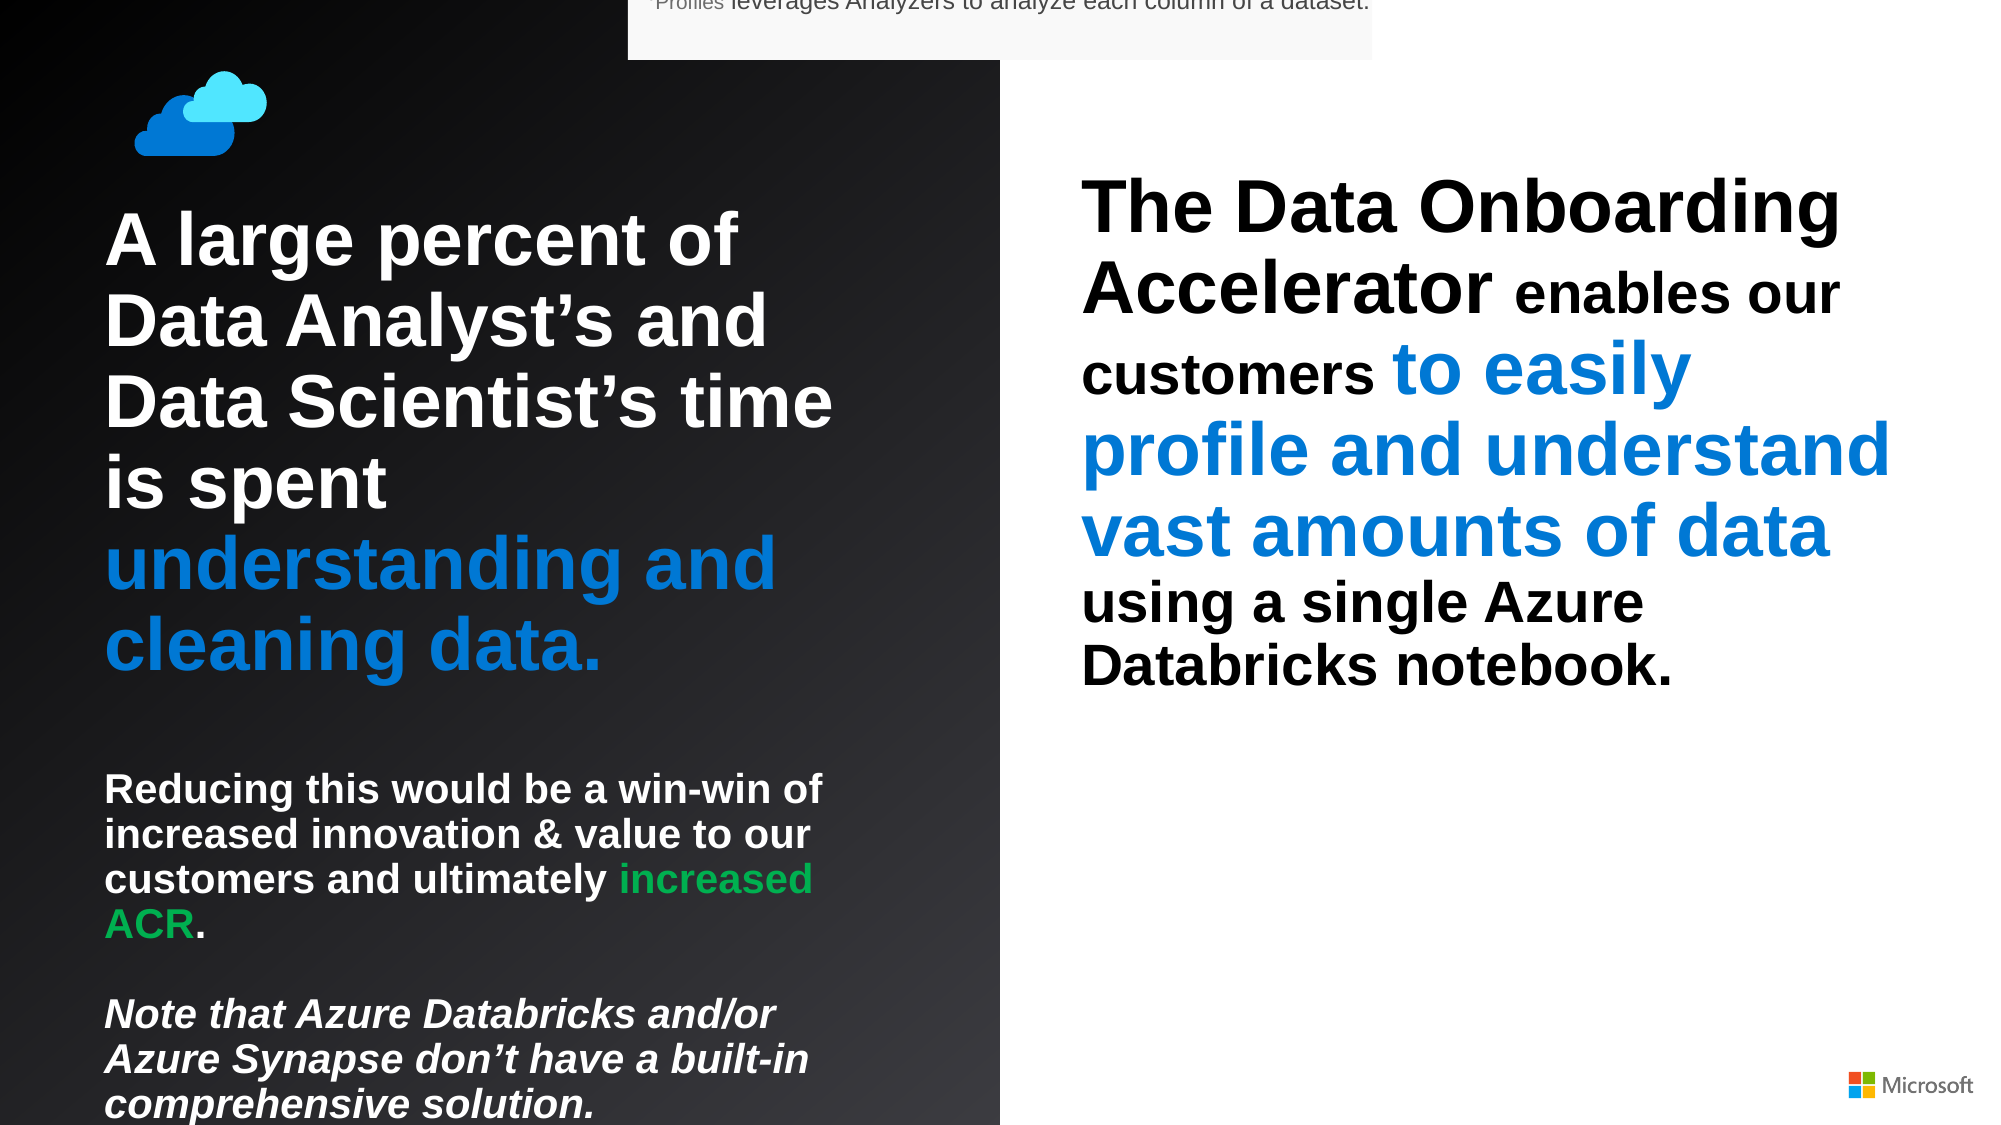

Profiles leverages Analyzers to analyze each column of a dataset.

# The Data Onboarding Accelerator enables our customers to easily profile and understand vast amounts of data using a single Azure Databricks notebook.
A large percent of Data Analyst’s and Data Scientist’s time is spent understanding and cleaning data.

Reducing this would be a win-win of increased innovation & value to our customers and ultimately increased ACR.

Note that Azure Databricks and/or Azure Synapse don’t have a built-in comprehensive solution.